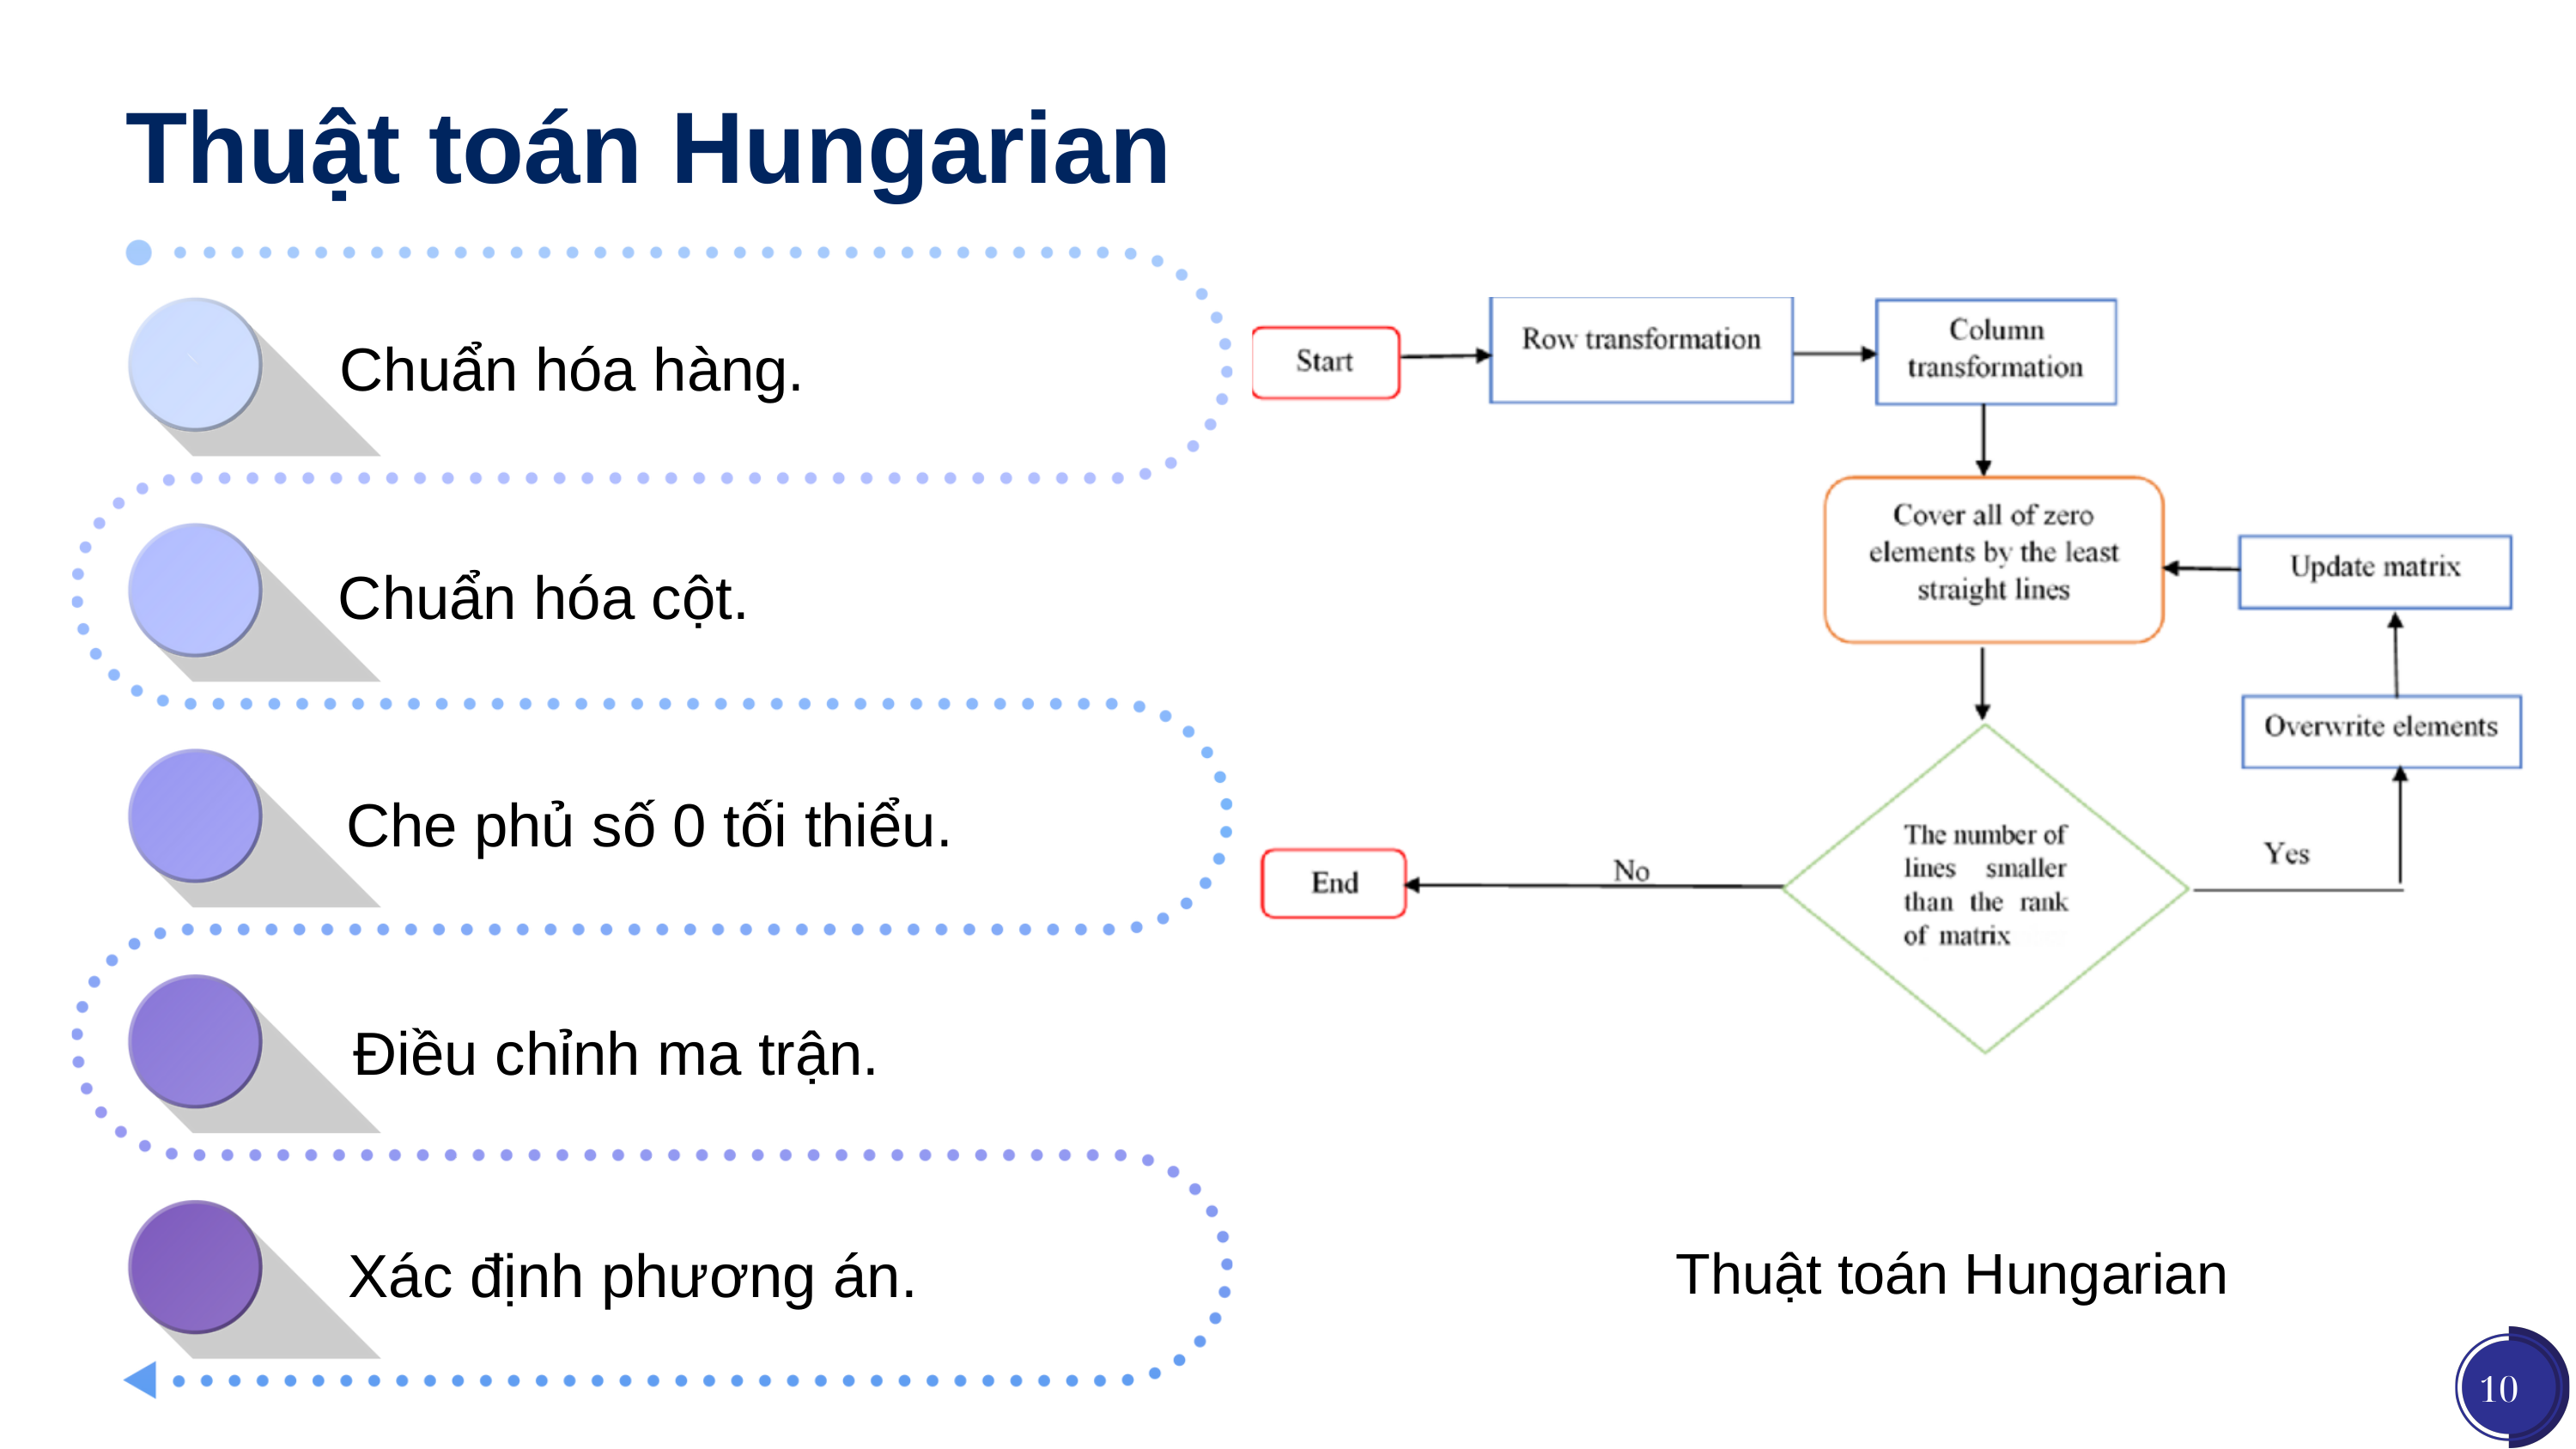

Thuật toán Hungarian

Chuẩn hóa hàng.
Chuẩn hóa cột.
Che phủ số 0 tối thiểu.
Điều chỉnh ma trận.
Xác định phương án.
Thuật toán Hungarian

10